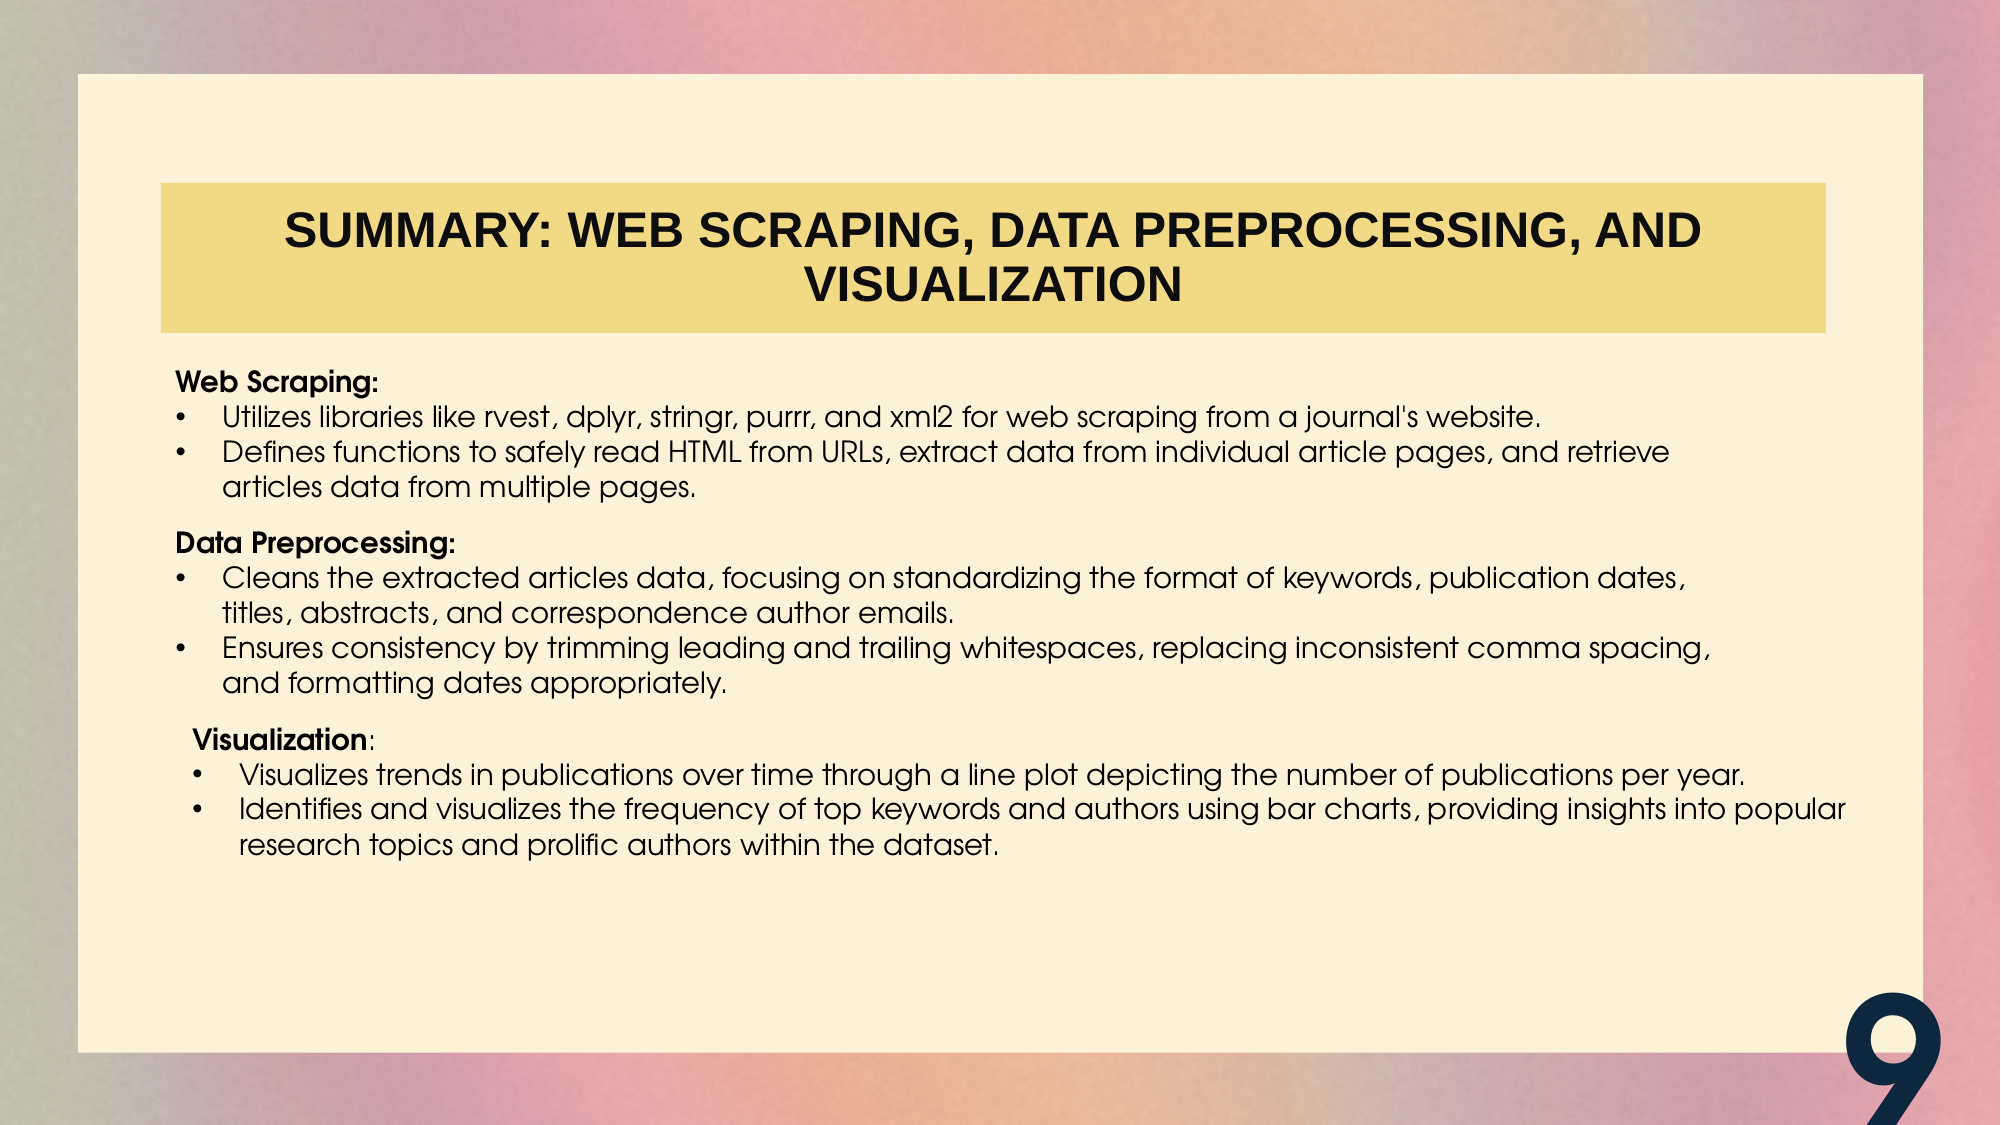

# Summary: Web Scraping, Data Preprocessing, and Visualization
Web Scraping:
Utilizes libraries like rvest, dplyr, stringr, purrr, and xml2 for web scraping from a journal's website.
Defines functions to safely read HTML from URLs, extract data from individual article pages, and retrieve articles data from multiple pages.
Data Preprocessing:
Cleans the extracted articles data, focusing on standardizing the format of keywords, publication dates, titles, abstracts, and correspondence author emails.
Ensures consistency by trimming leading and trailing whitespaces, replacing inconsistent comma spacing, and formatting dates appropriately.
Visualization:
Visualizes trends in publications over time through a line plot depicting the number of publications per year.
Identifies and visualizes the frequency of top keywords and authors using bar charts, providing insights into popular research topics and prolific authors within the dataset.
9